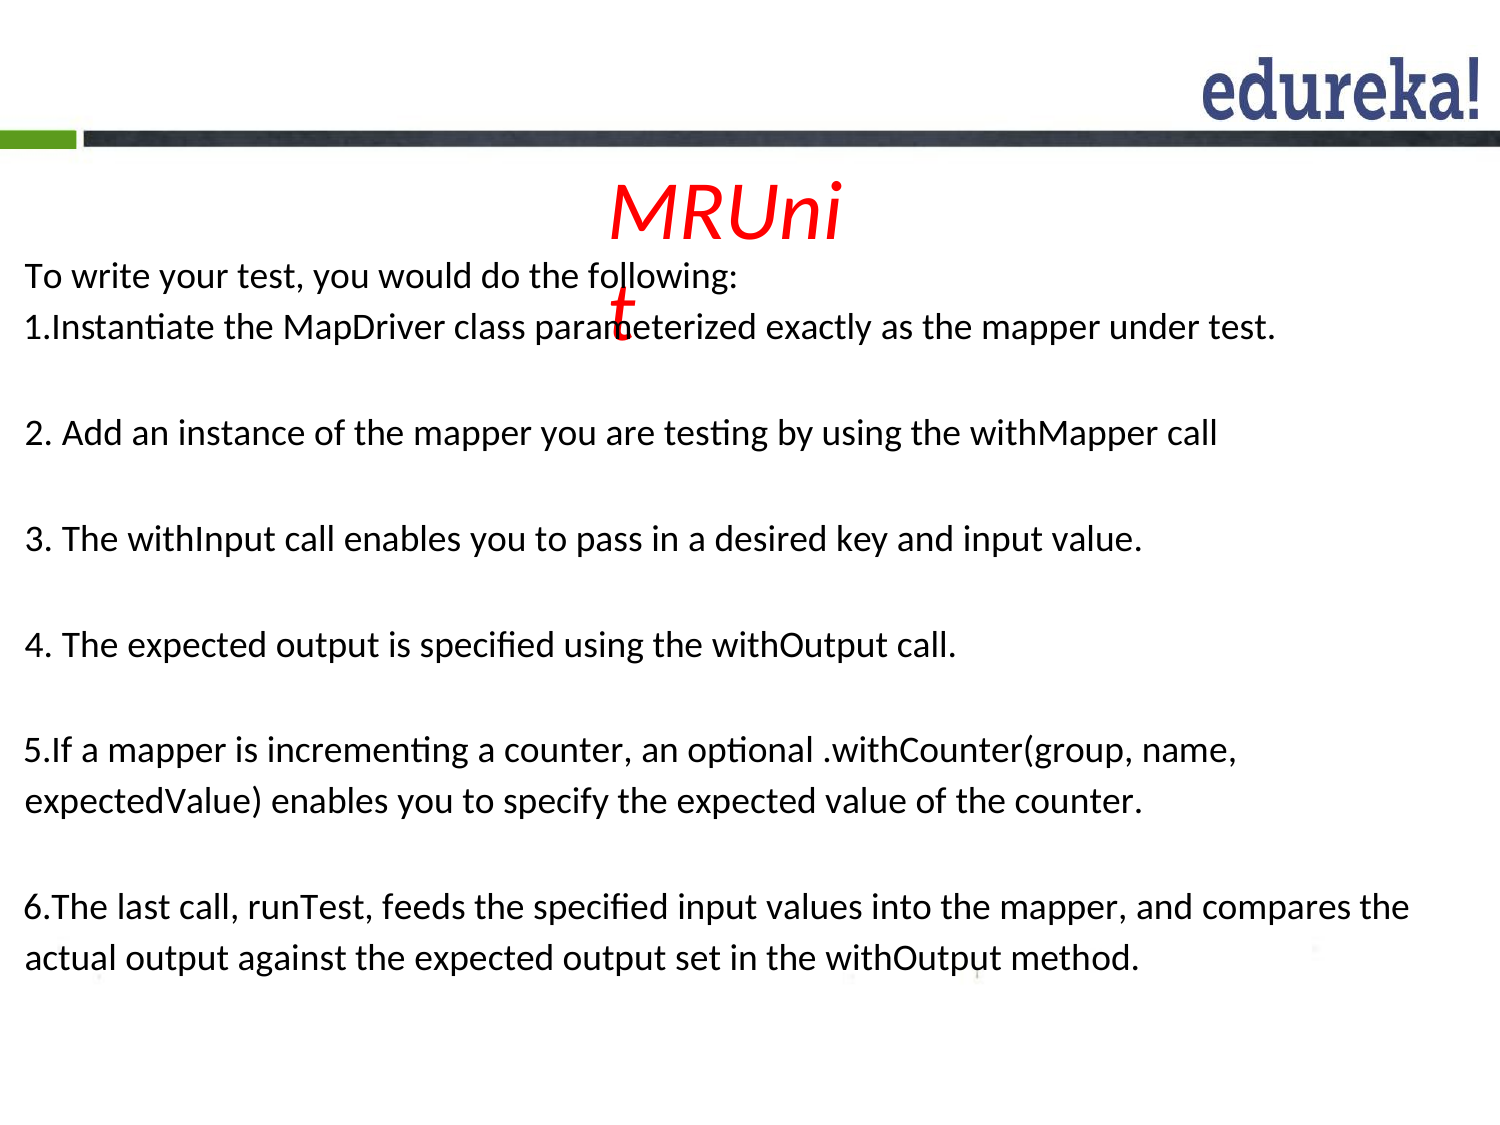

MRUnit
To write your test, you would do the following:
Instantiate the MapDriver class parameterized exactly as the mapper under test.

Add an instance of the mapper you are testing by using the withMapper call

The withInput call enables you to pass in a desired key and input value.

The expected output is specified using the withOutput call.

If a mapper is incrementing a counter, an optional .withCounter(group, name, expectedValue) enables you to specify the expected value of the counter.

The last call, runTest, feeds the specified input values into the mapper, and compares the actual output against the expected output set in the withOutput method.